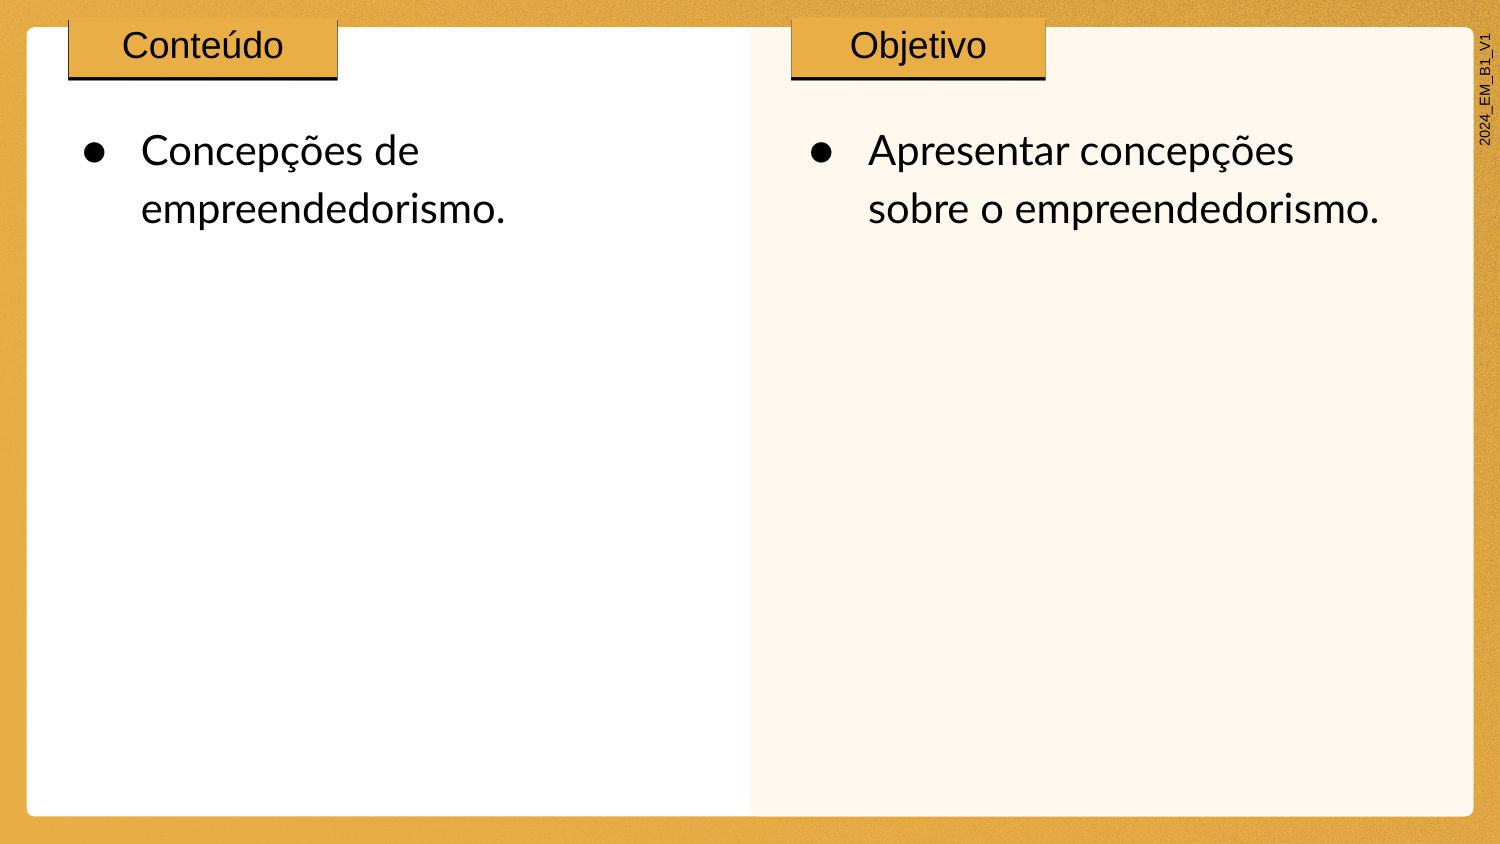

Concepções de empreendedorismo.
Apresentar concepções sobre o empreendedorismo.